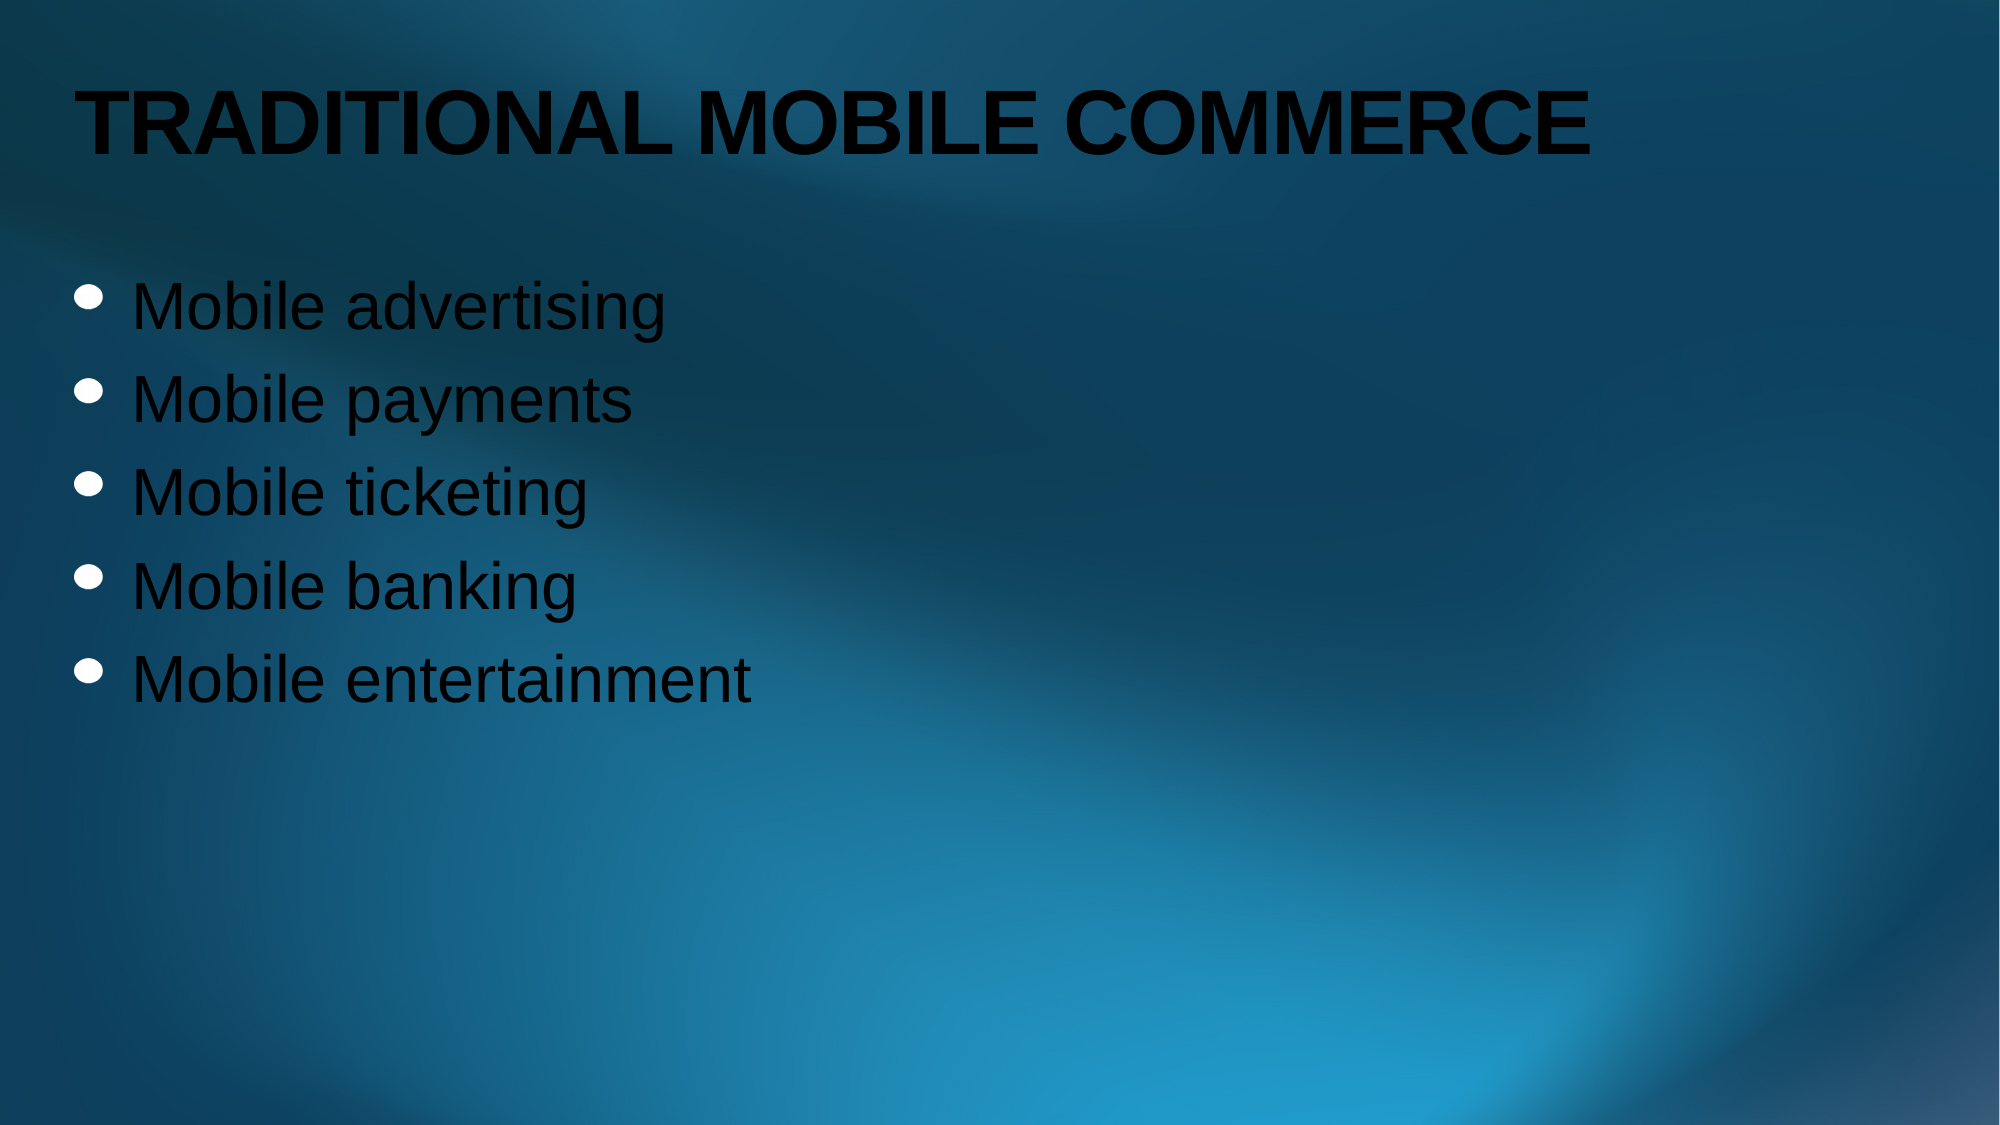

# TRADITIONAL MOBILE COMMERCE
Mobile advertising
Mobile payments
Mobile ticketing
Mobile banking
Mobile entertainment